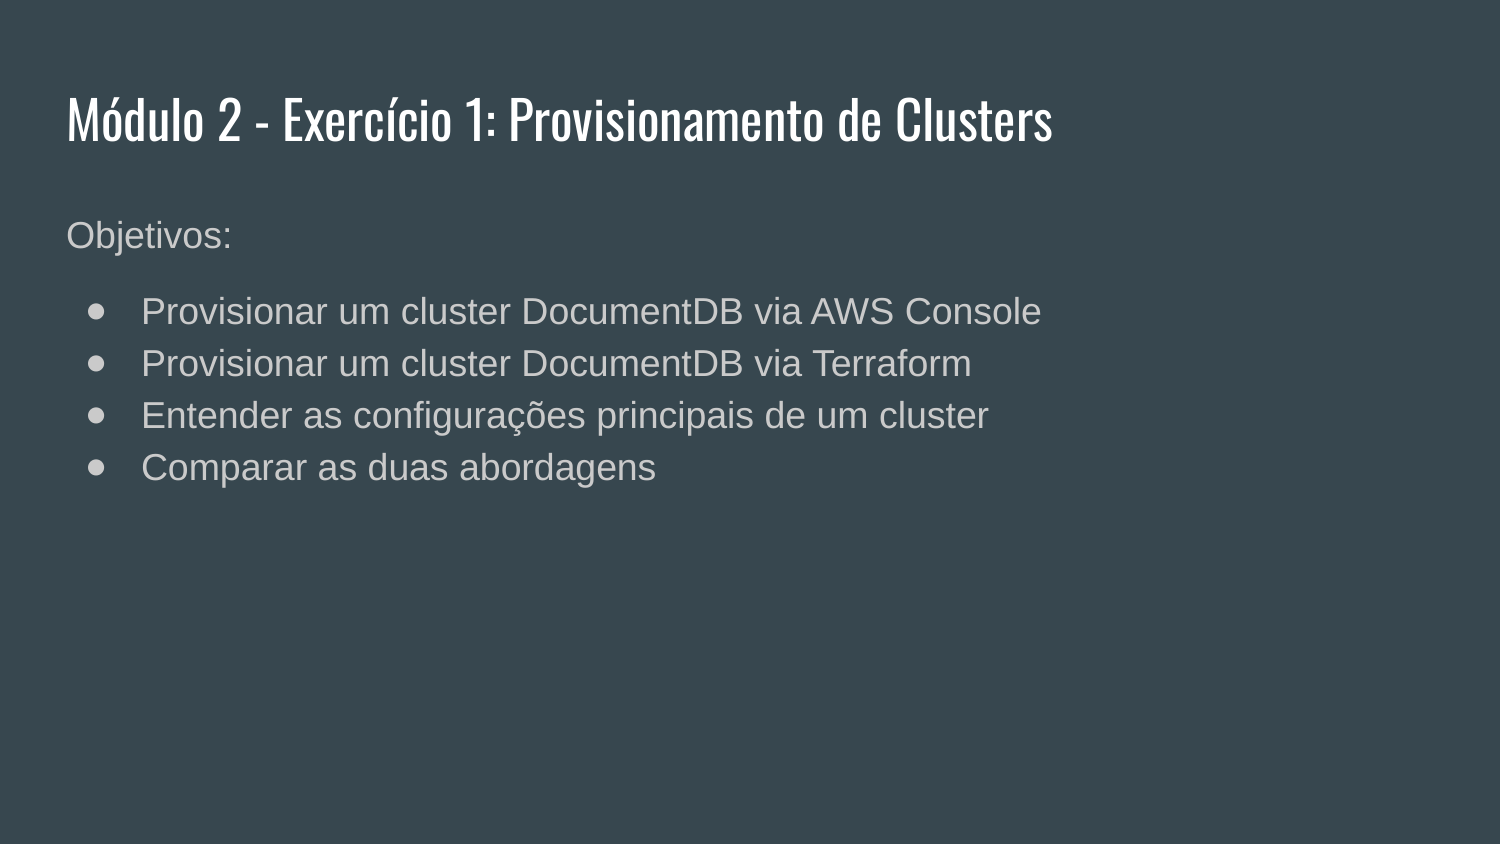

# Módulo 2 - Exercício 1: Provisionamento de Clusters
Objetivos:
Provisionar um cluster DocumentDB via AWS Console
Provisionar um cluster DocumentDB via Terraform
Entender as configurações principais de um cluster
Comparar as duas abordagens